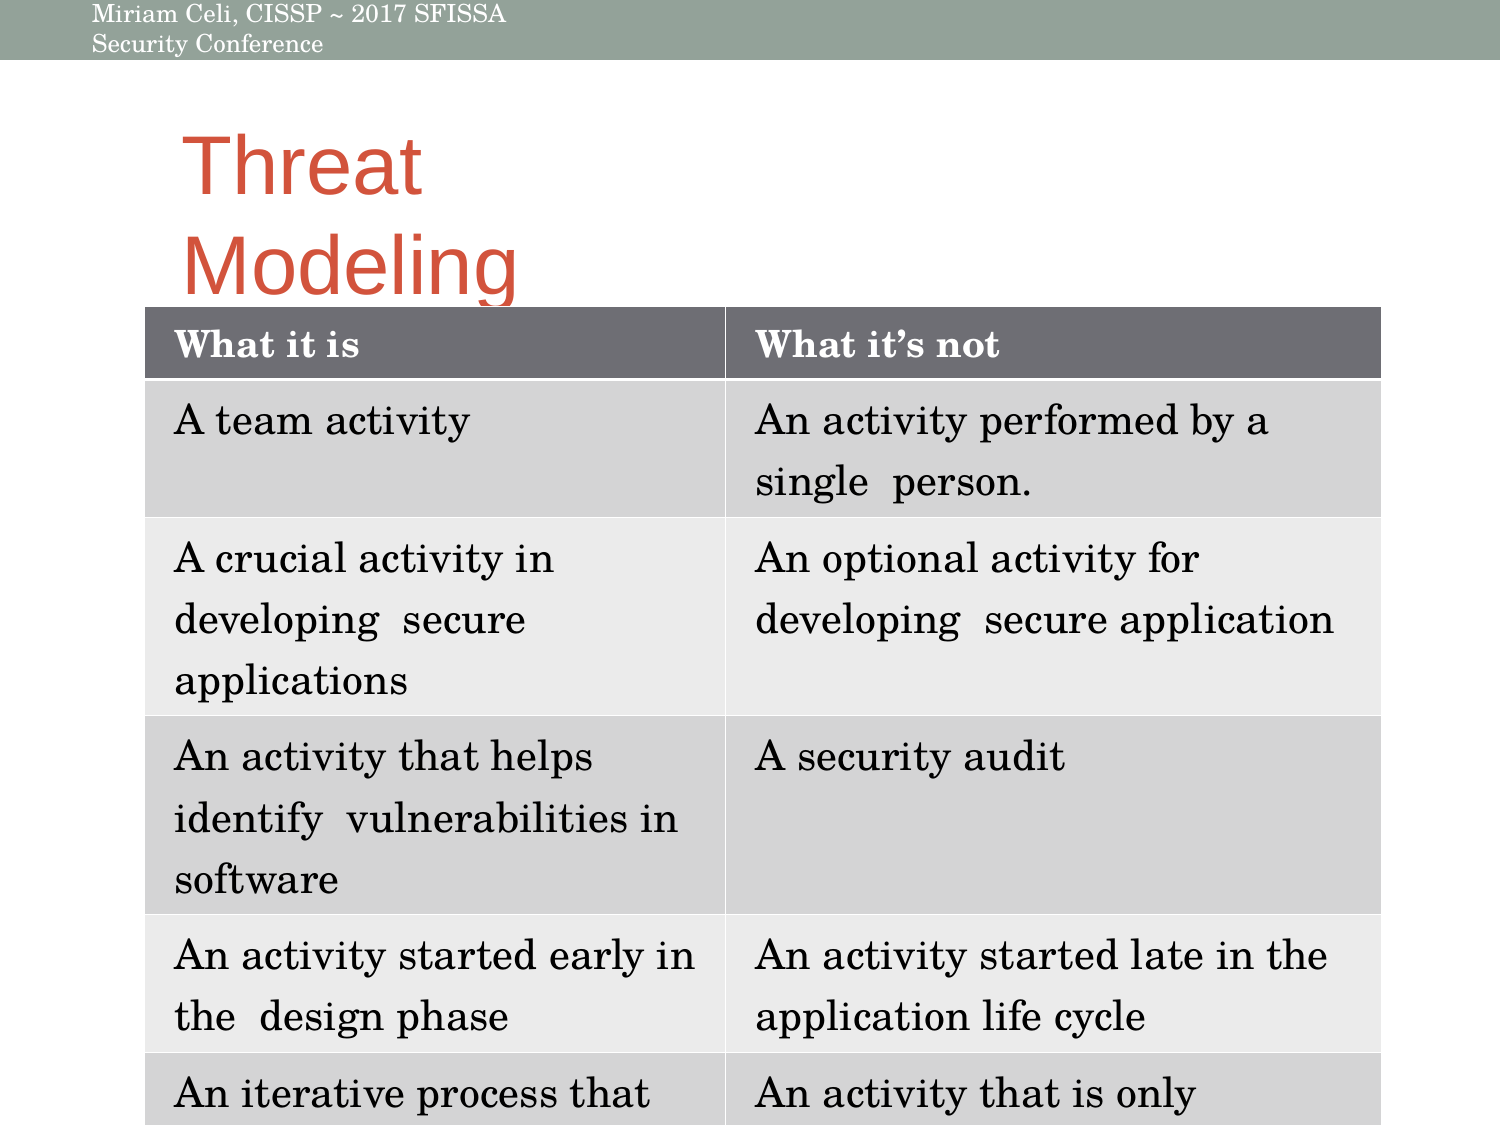

Miriam Celi, CISSP ~ 2017 SFISSA Security Conference
# Threat Modeling
| What it is | What it’s not |
| --- | --- |
| A team activity | An activity performed by a single person. |
| A crucial activity in developing secure applications | An optional activity for developing secure application |
| An activity that helps identify vulnerabilities in software | A security audit |
| An activity started early in the design phase | An activity started late in the application life cycle |
| An iterative process that should be performed for every release, sprint, or iteration | An activity that is only performed once or once in a while |